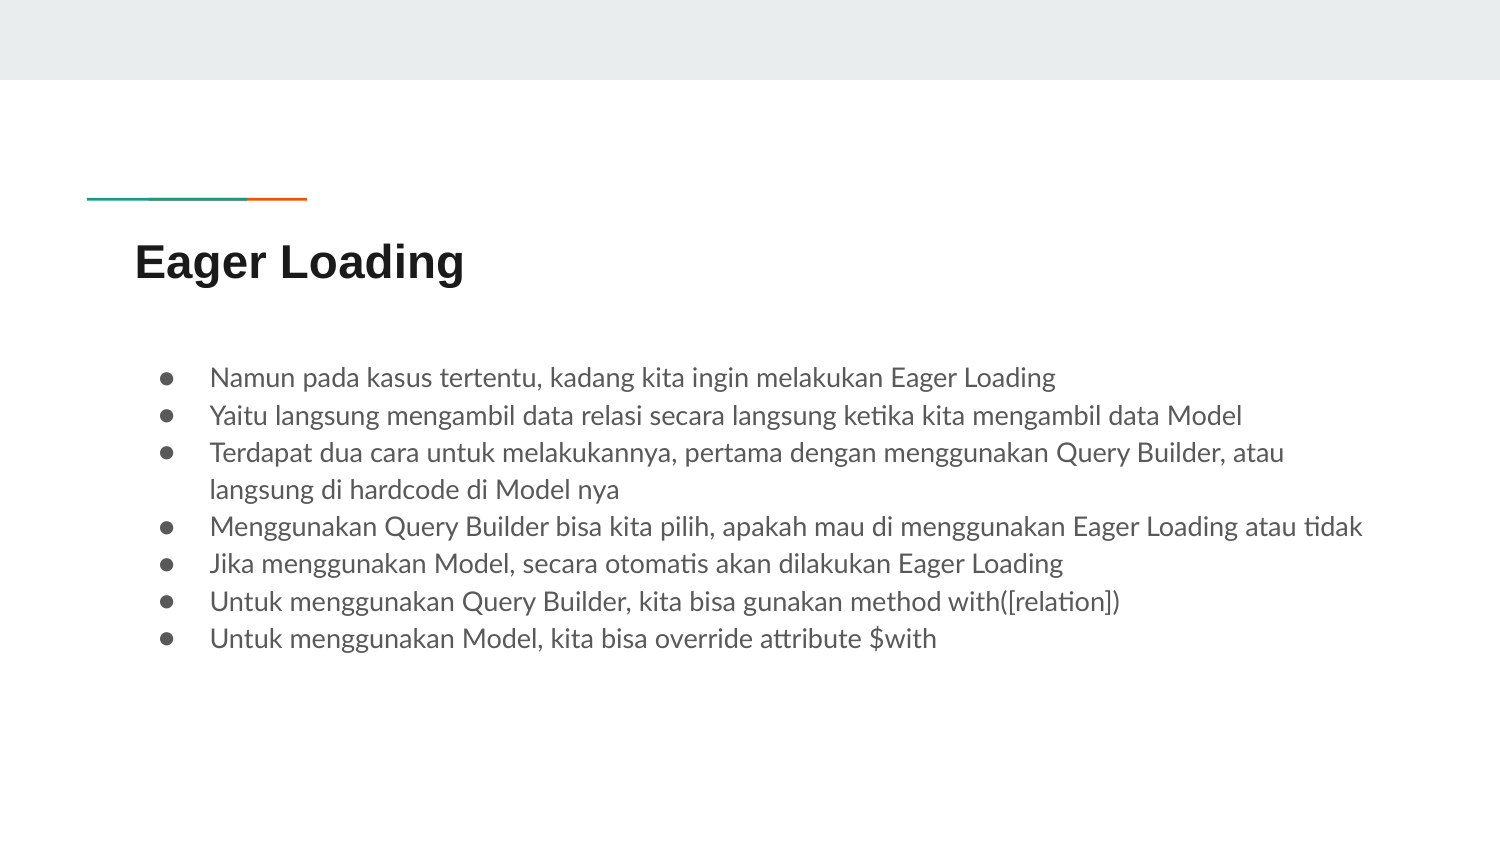

# Eager Loading
Namun pada kasus tertentu, kadang kita ingin melakukan Eager Loading
Yaitu langsung mengambil data relasi secara langsung ketika kita mengambil data Model
Terdapat dua cara untuk melakukannya, pertama dengan menggunakan Query Builder, atau langsung di hardcode di Model nya
Menggunakan Query Builder bisa kita pilih, apakah mau di menggunakan Eager Loading atau tidak
Jika menggunakan Model, secara otomatis akan dilakukan Eager Loading
Untuk menggunakan Query Builder, kita bisa gunakan method with([relation])
Untuk menggunakan Model, kita bisa override attribute $with